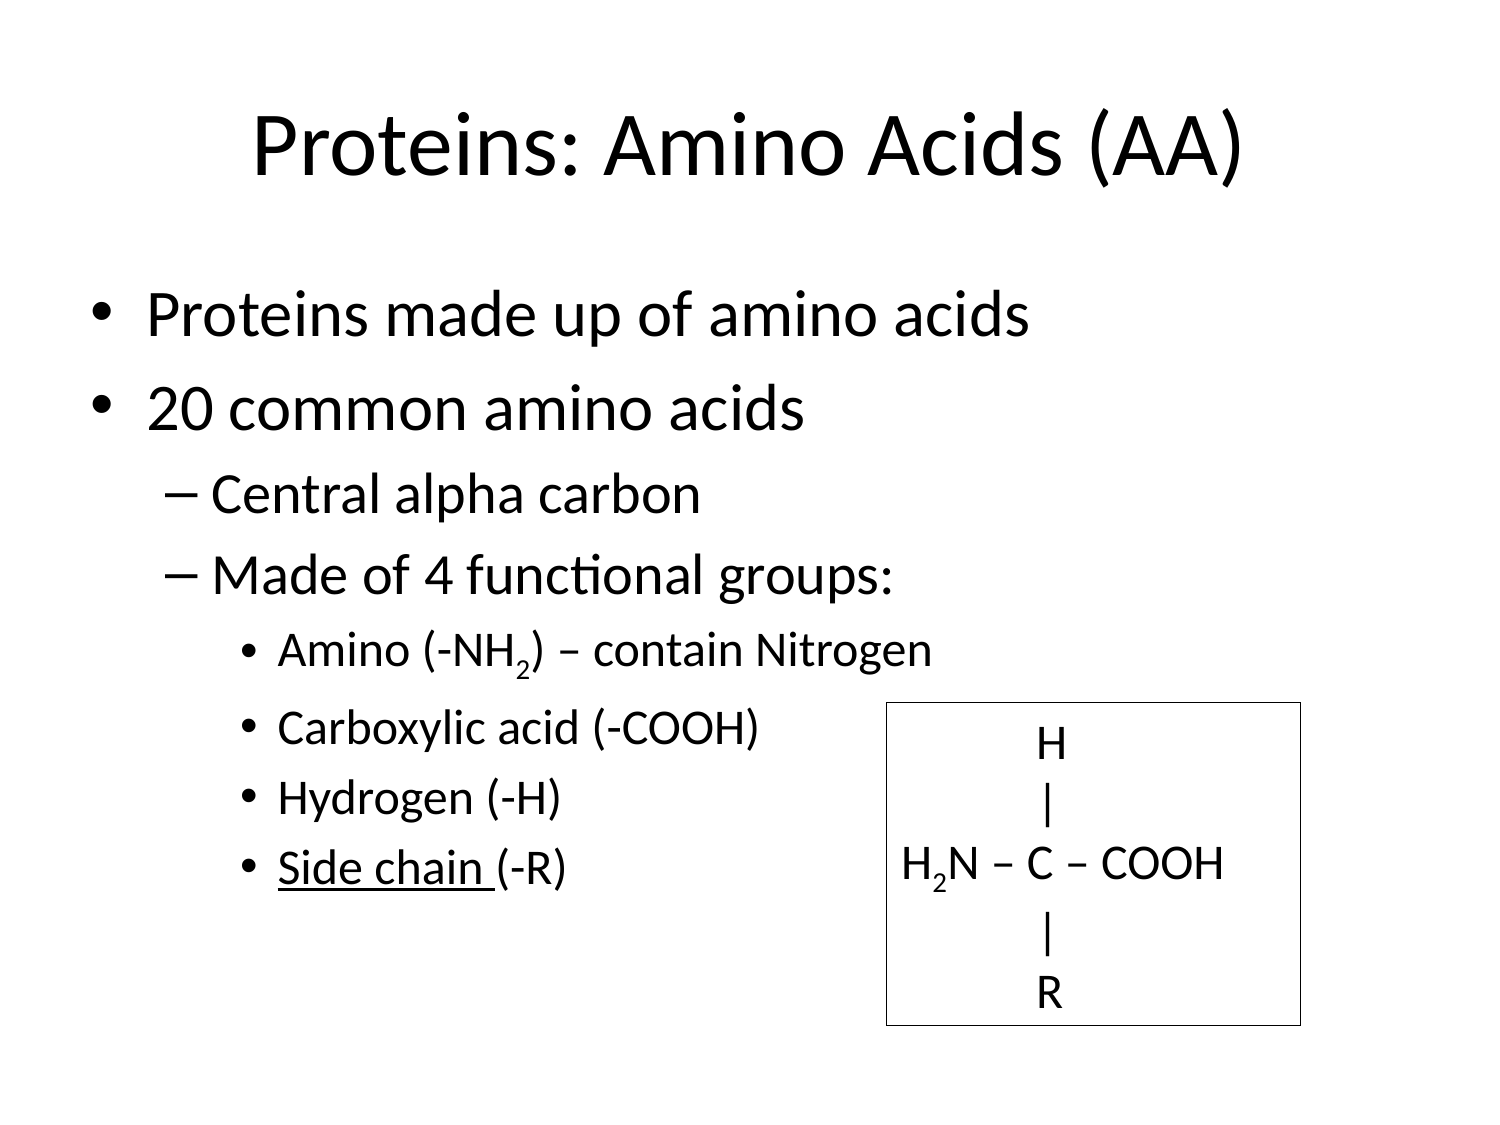

# Proteins: Amino Acids (AA)
Proteins made up of amino acids
20 common amino acids
Central alpha carbon
Made of 4 functional groups:
Amino (-NH2) – contain Nitrogen
Carboxylic acid (-COOH)
Hydrogen (-H)
Side chain (-R)

            H
            |
H2N – C – COOH
            |
            R